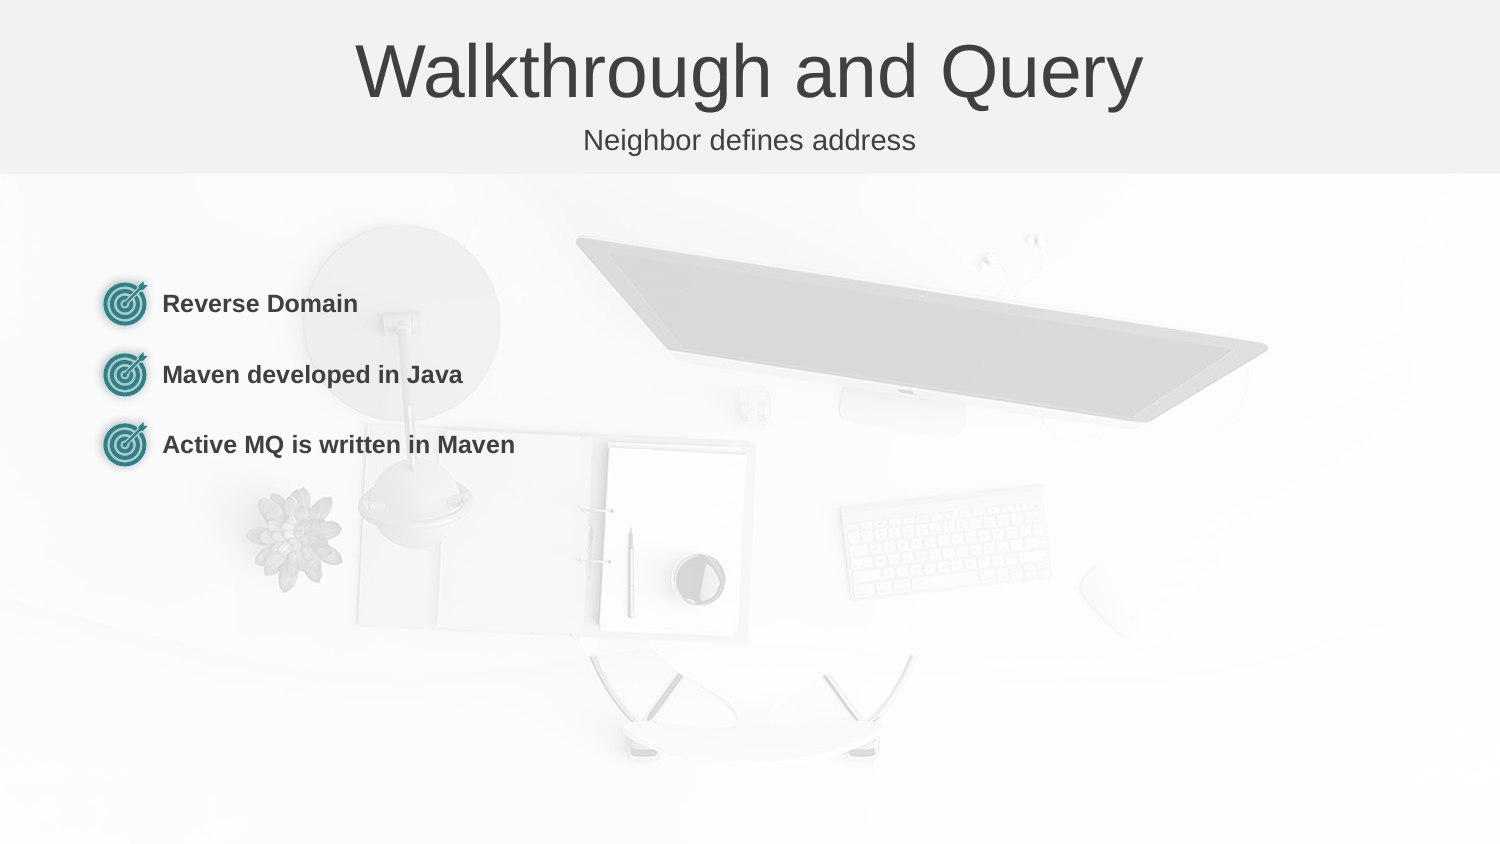

Walkthrough and Query
Neighbor defines address
Reverse Domain

Maven developed in Java

Active MQ is written in Maven